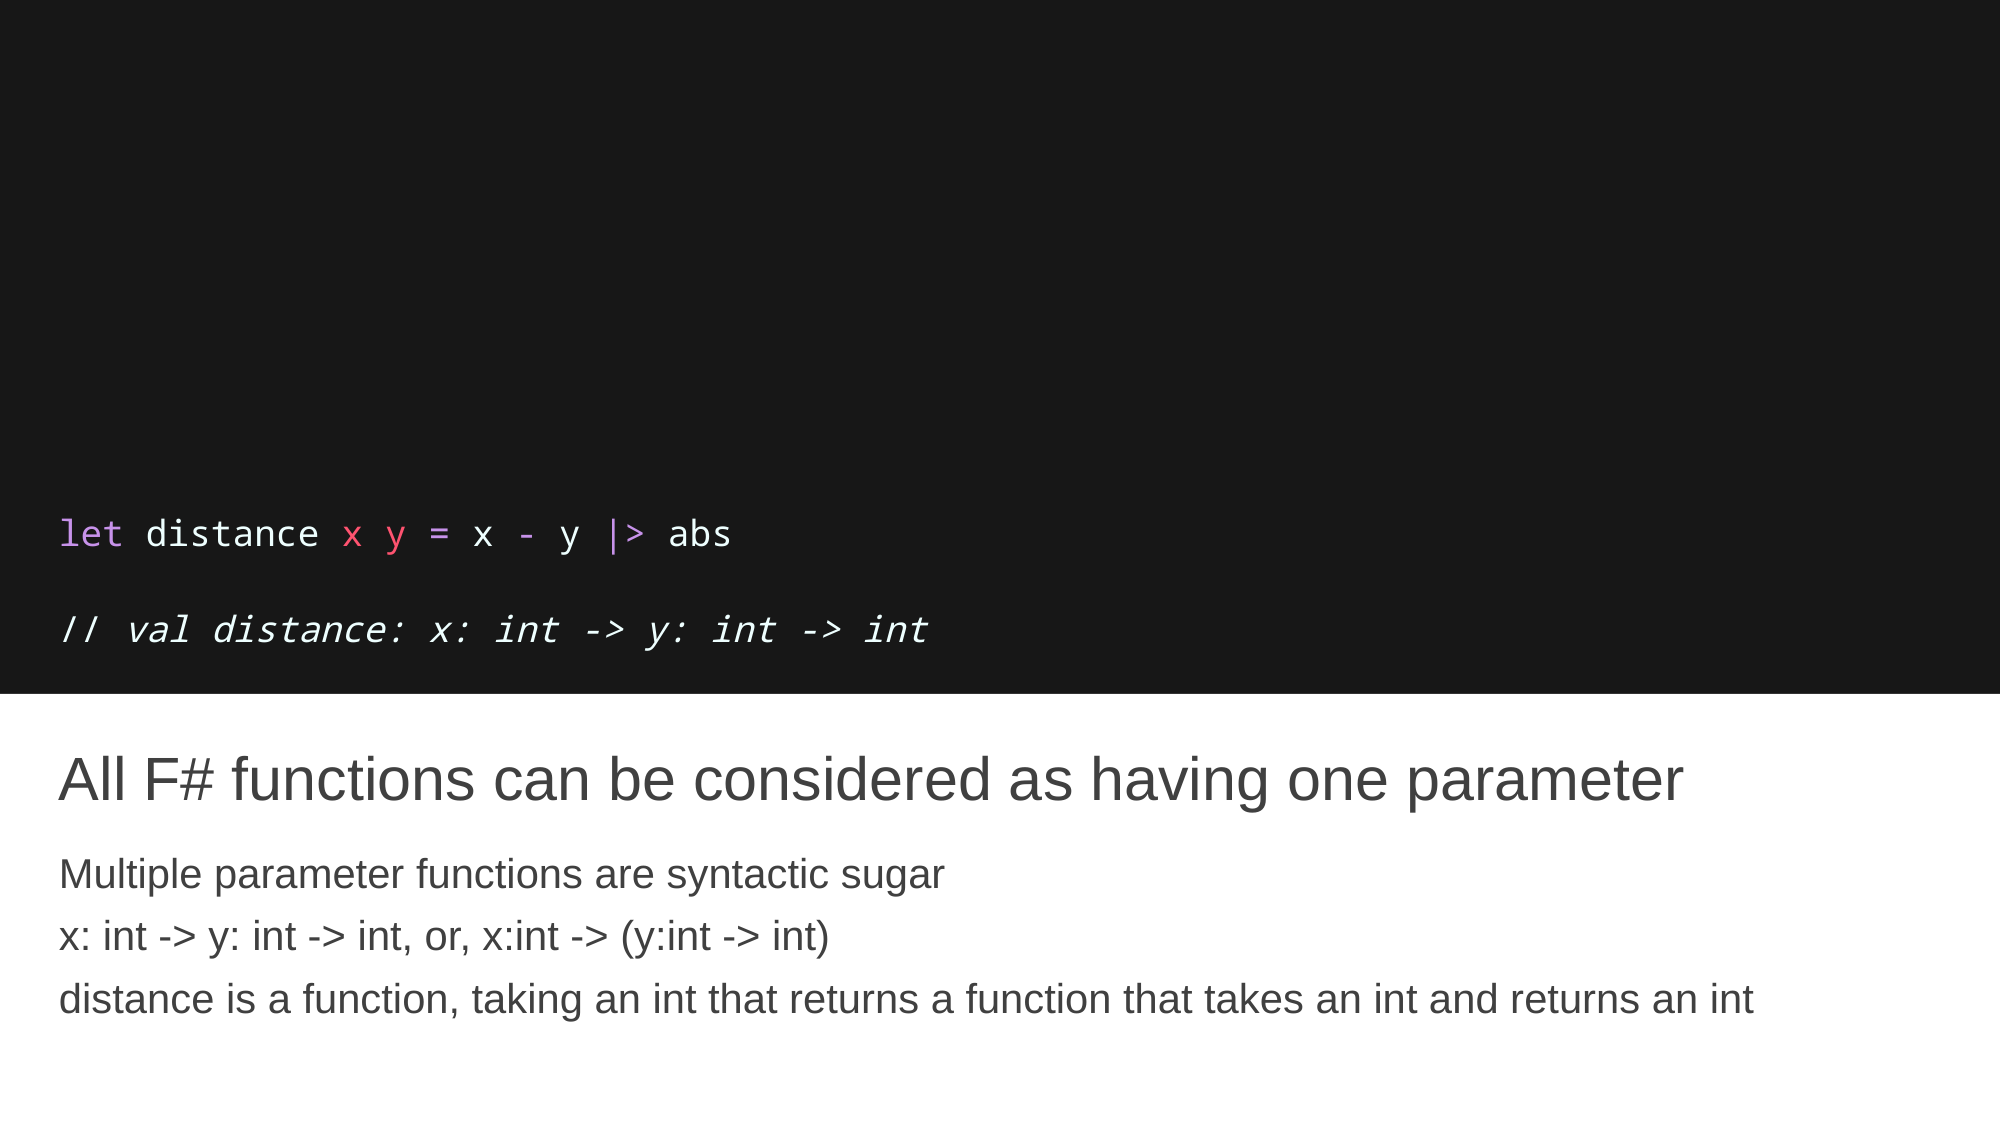

let distance x y = x - y |> abs

// val distance: x: int -> y: int -> int
# All F# functions can be considered as having one parameter
Multiple parameter functions are syntactic sugar
x: int -> y: int -> int, or, x:int -> (y:int -> int)
distance is a function, taking an int that returns a function that takes an int and returns an int